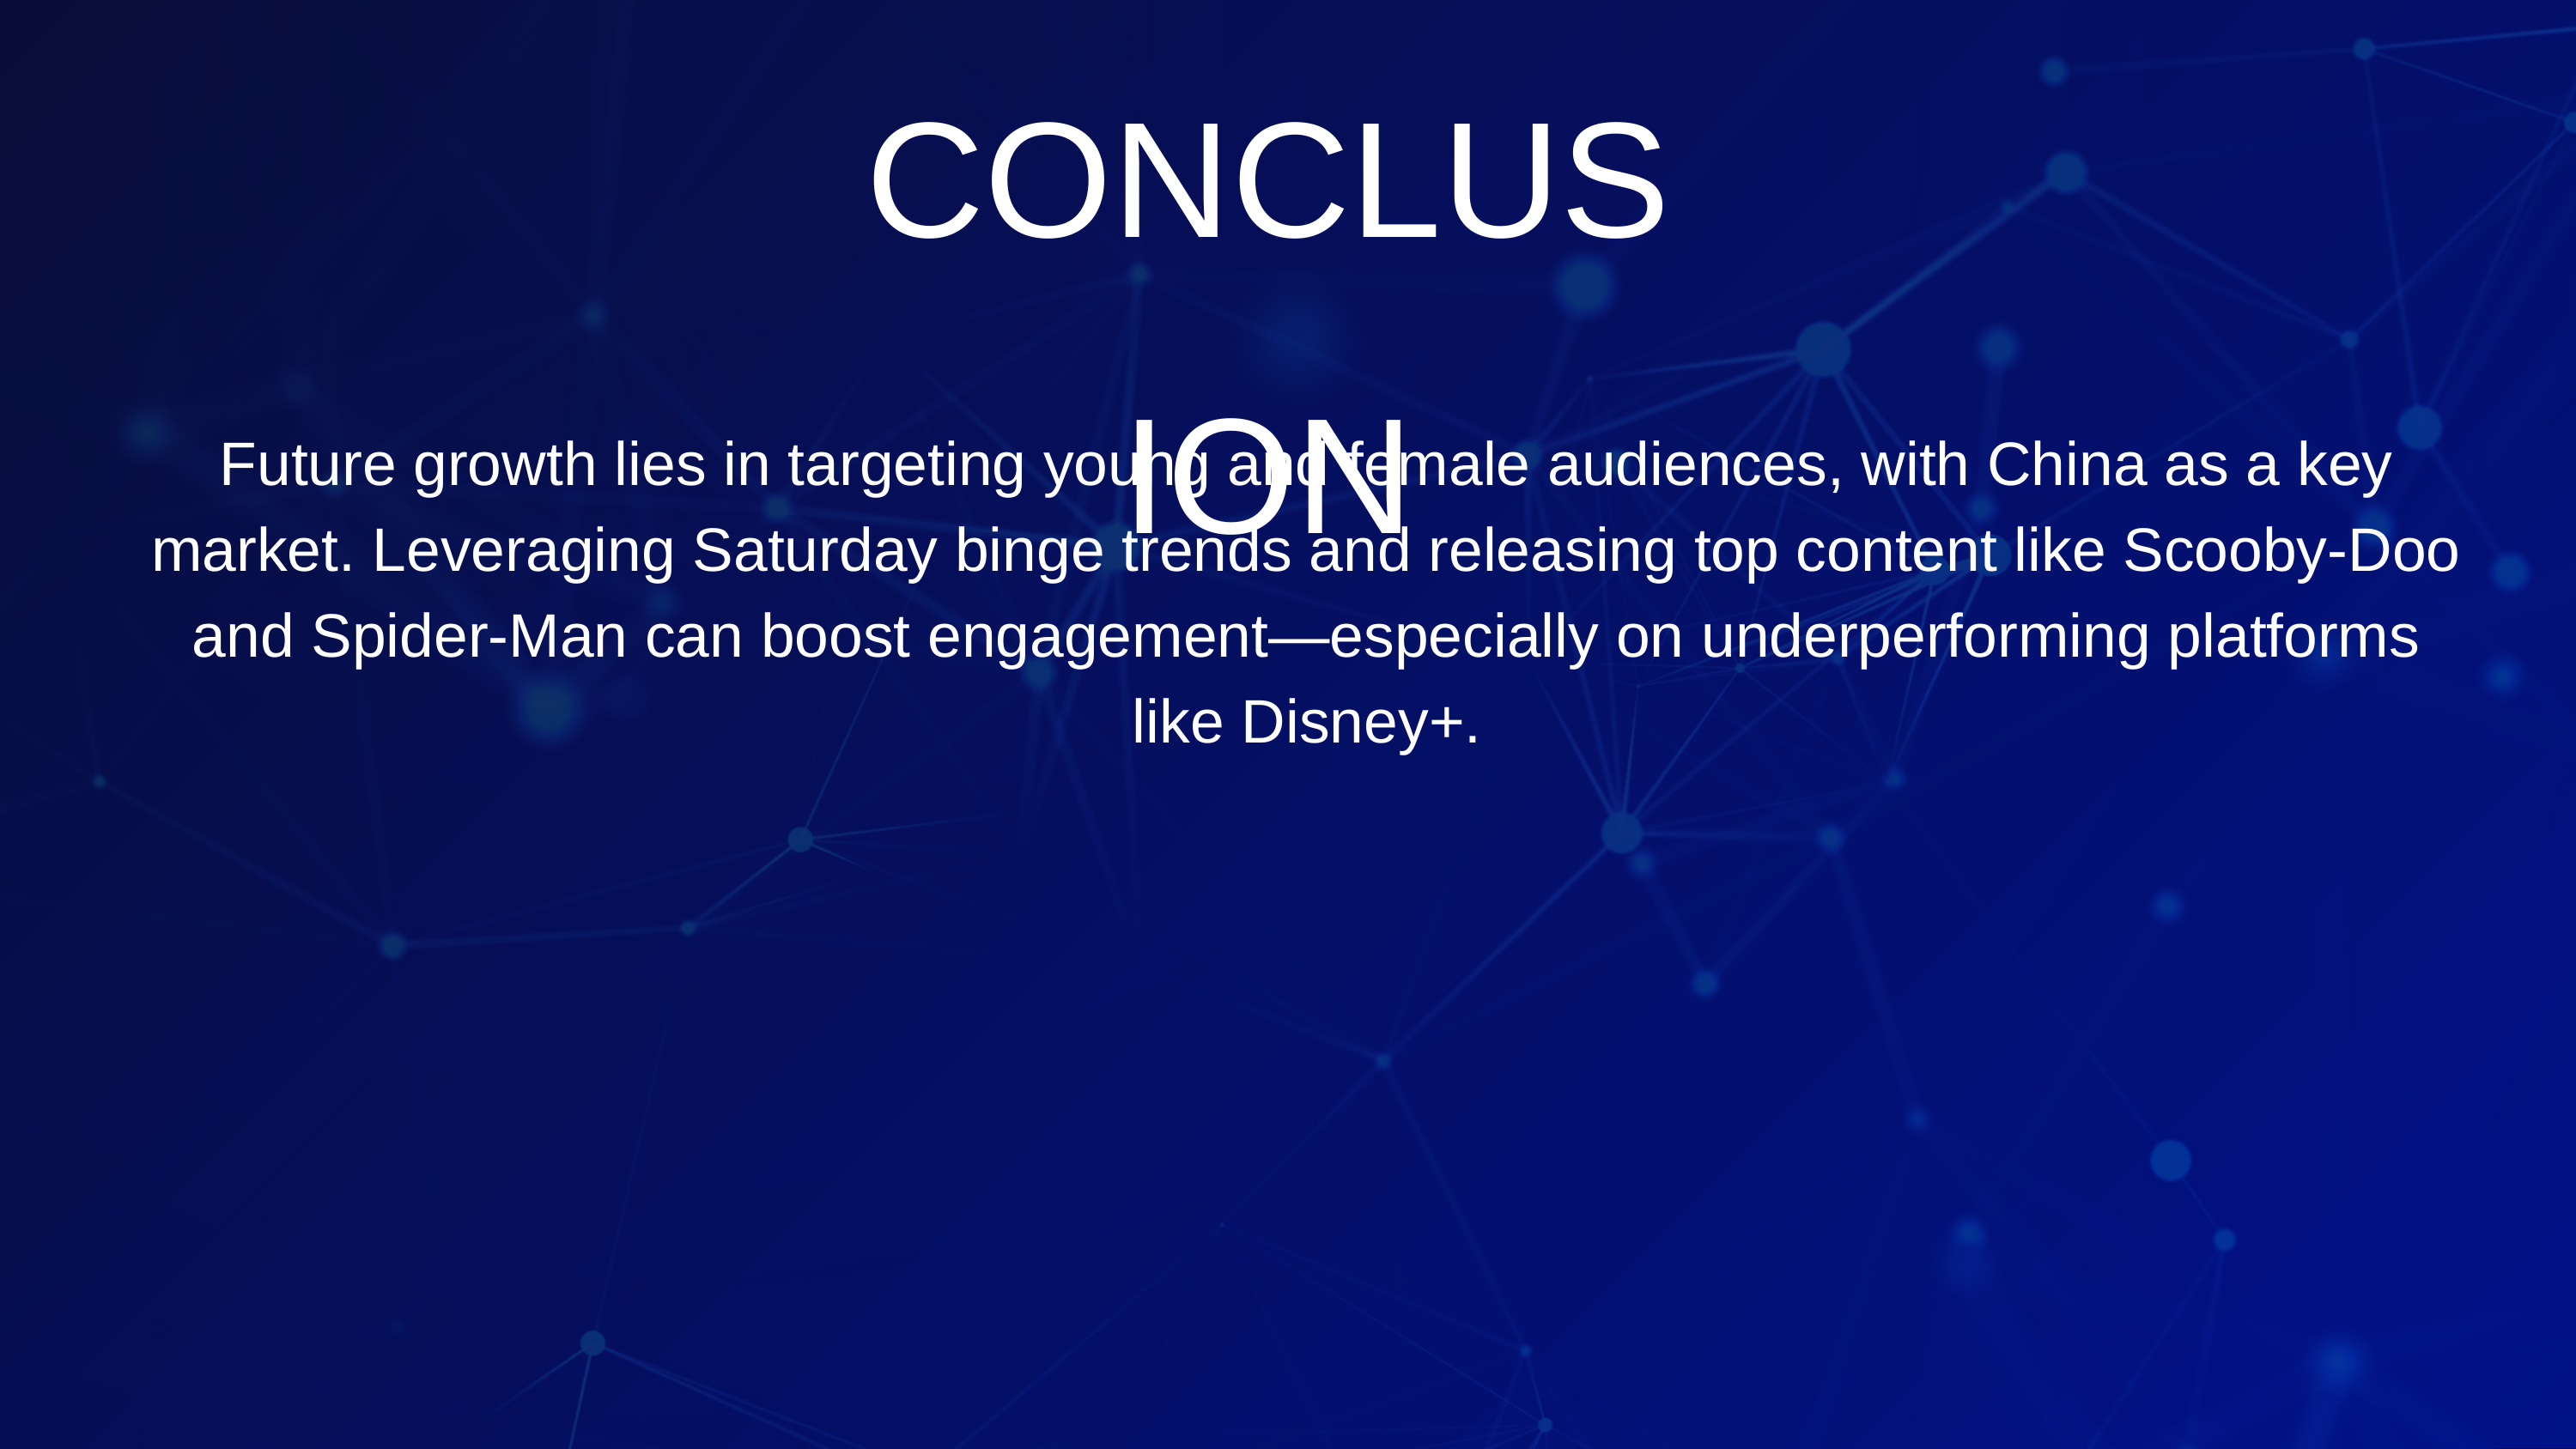

CONCLUSION

Future growth lies in targeting young and female audiences, with China as a key market. Leveraging Saturday binge trends and releasing top content like Scooby-Doo and Spider-Man can boost engagement—especially on underperforming platforms like Disney+.